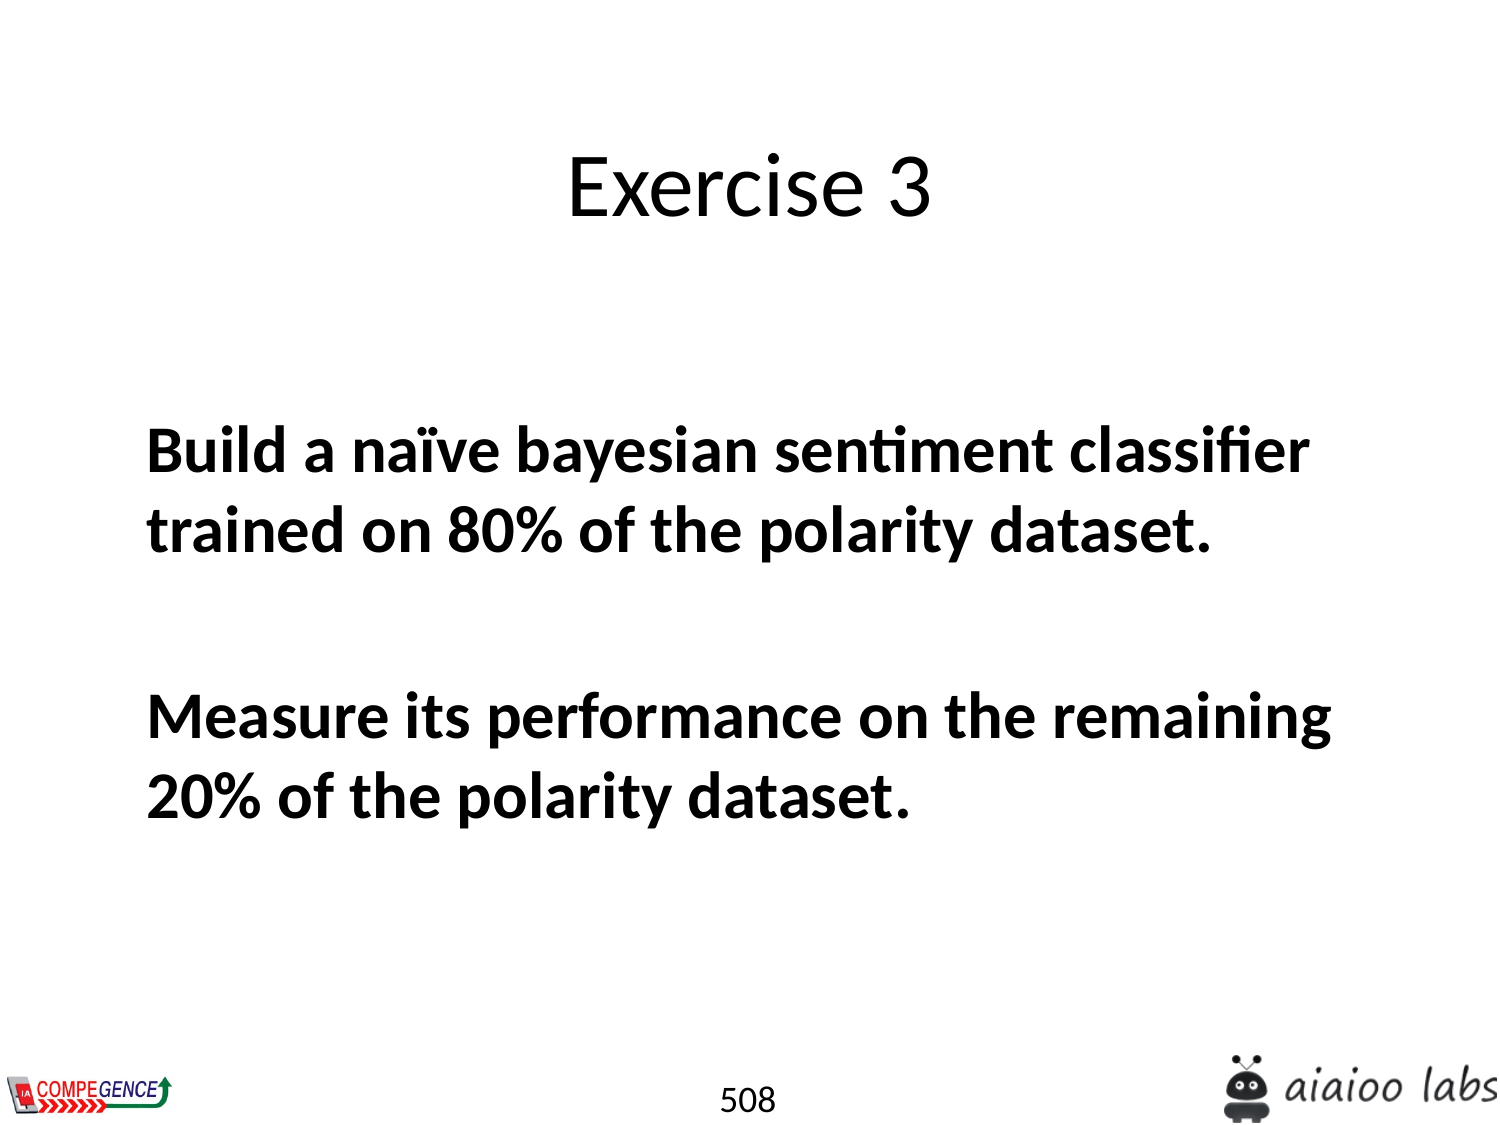

# Exercise 3

	Build a naïve bayesian sentiment classifier trained on 80% of the polarity dataset.

	Measure its performance on the remaining 20% of the polarity dataset.